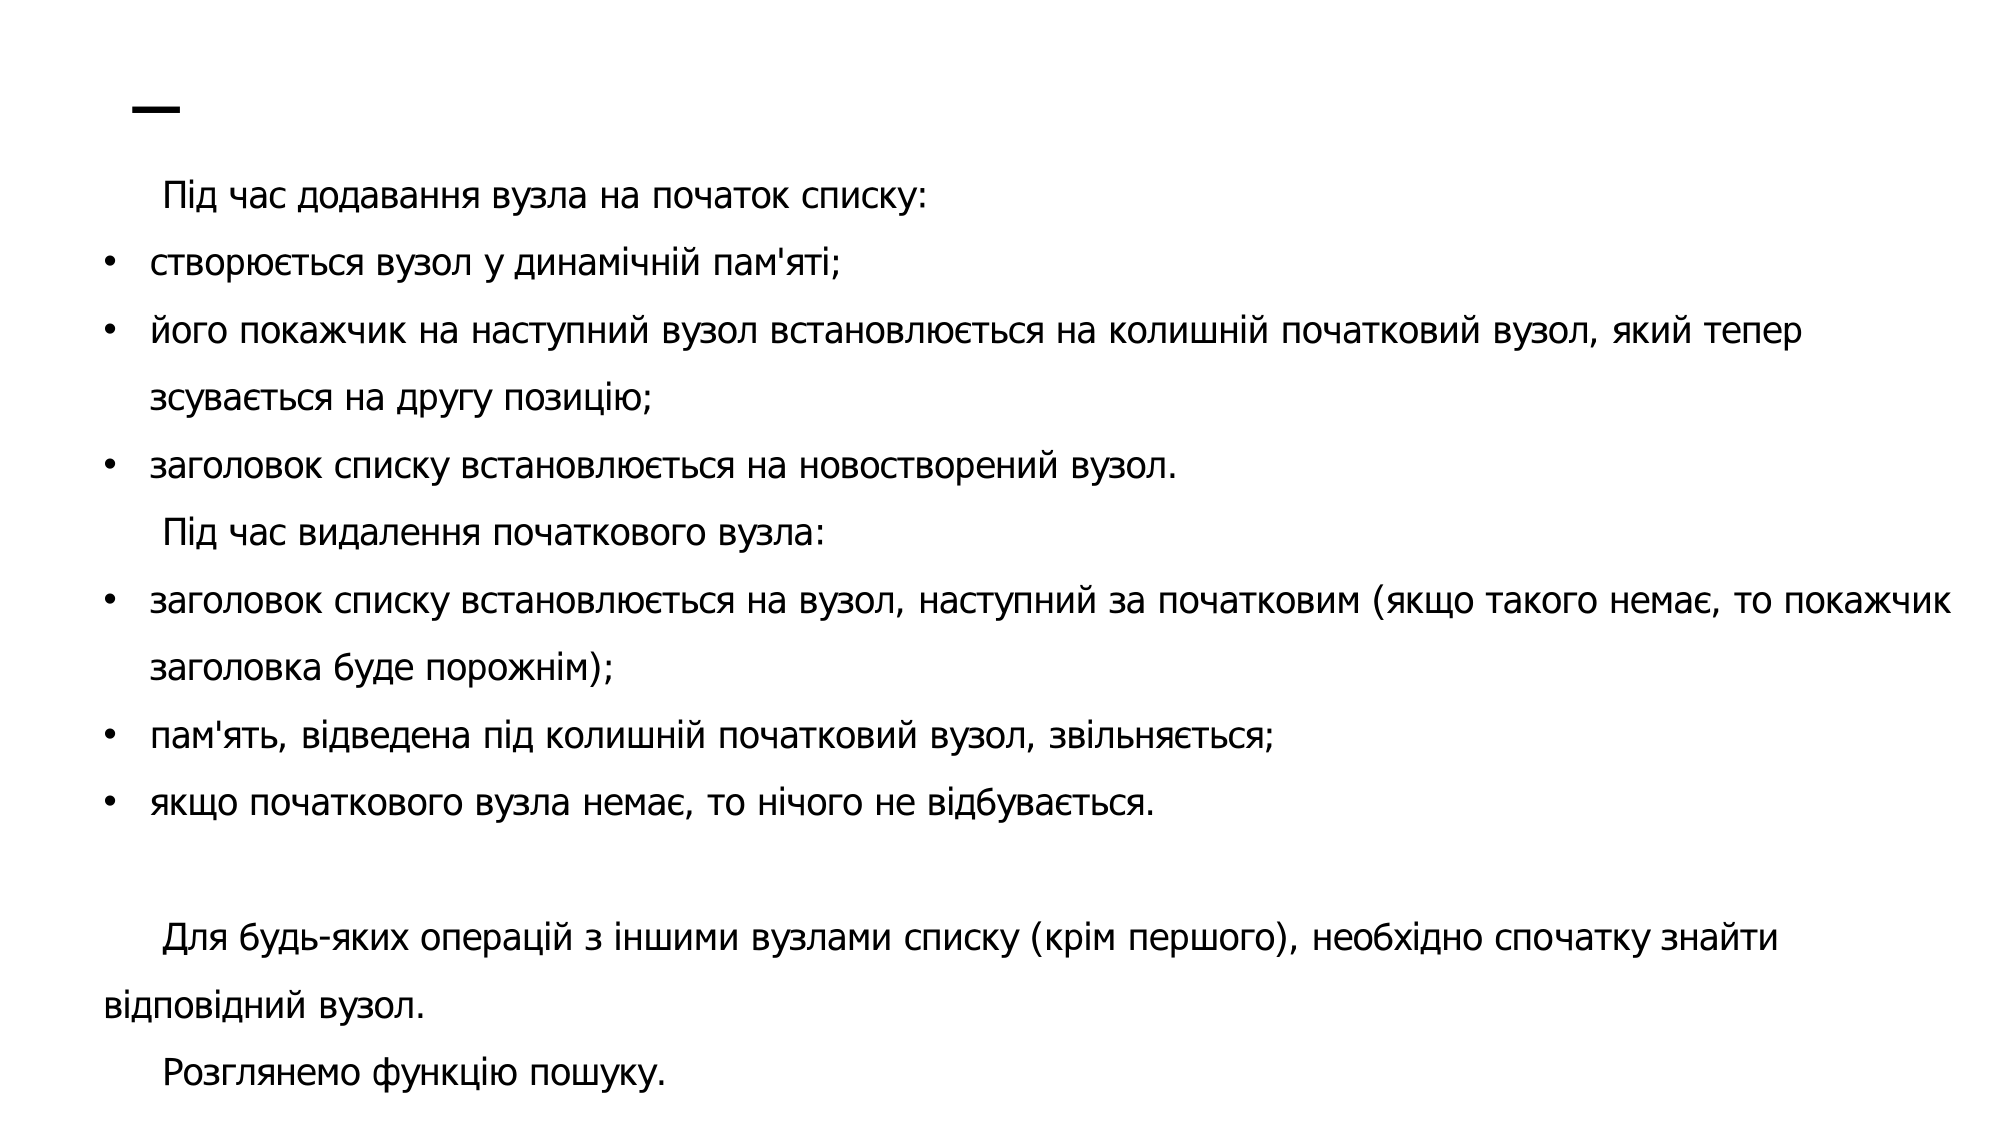

# _
Під час додавання вузла на початок списку:
створюється вузол у динамічній пам'яті;
його покажчик на наступний вузол встановлюється на колишній початковий вузол, який тепер зсувається на другу позицію;
заголовок списку встановлюється на новостворений вузол.
Під час видалення початкового вузла:
заголовок списку встановлюється на вузол, наступний за початковим (якщо такого немає, то покажчик заголовка буде порожнім);
пам'ять, відведена під колишній початковий вузол, звільняється;
якщо початкового вузла немає, то нічого не відбувається.

Для будь-яких операцій з іншими вузлами списку (крім першого), необхідно спо­чат­ку знайти відповідний вузол.
Розглянемо функцію пошуку.